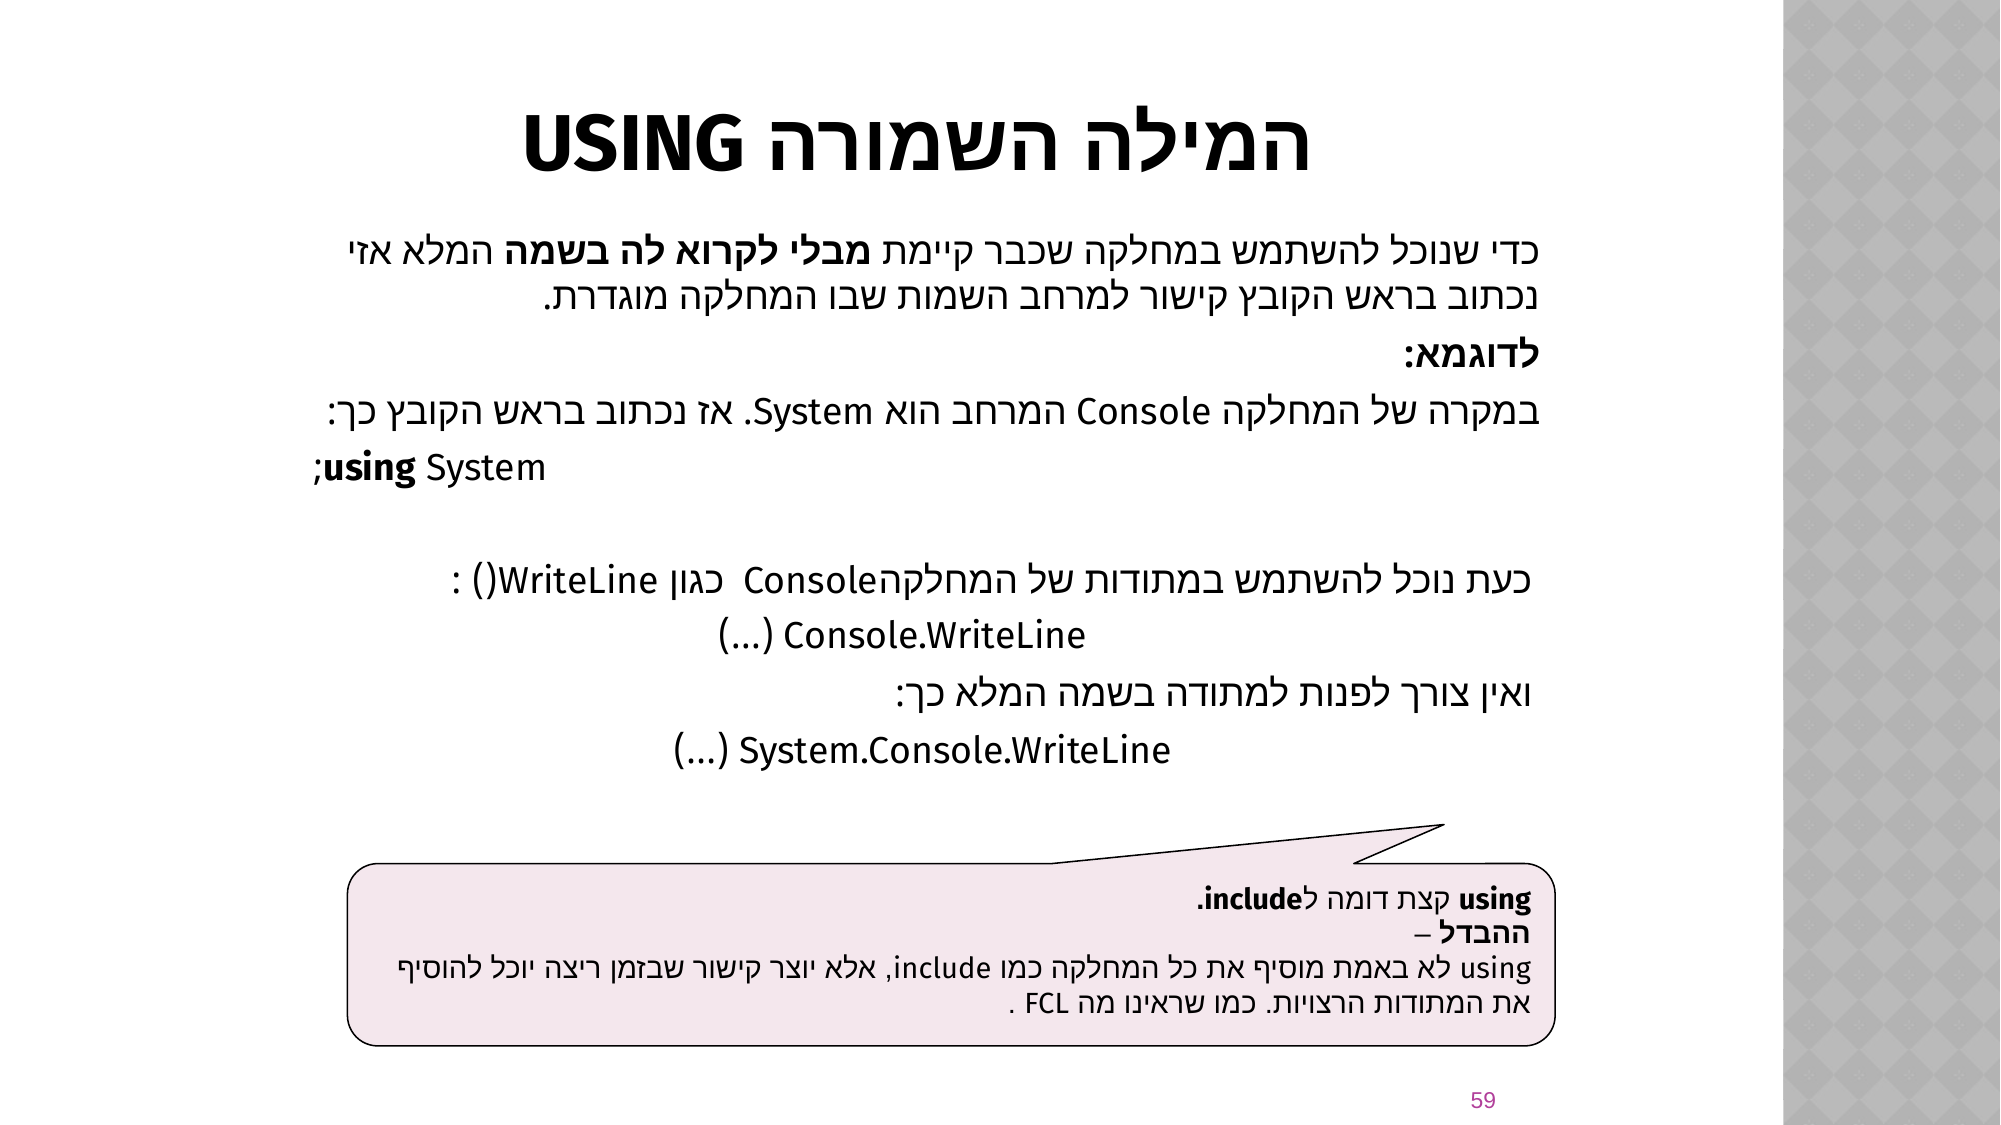

# המילה השמורה Using
כדי שנוכל להשתמש במחלקה שכבר קיימת מבלי לקרוא לה בשמה המלא אזי נכתוב בראש הקובץ קישור למרחב השמות שבו המחלקה מוגדרת.
לדוגמא:
במקרה של המחלקה Console המרחב הוא System. אז נכתוב בראש הקובץ כך:
using System;

כעת נוכל להשתמש במתודות של המחלקהConsole  כגון WriteLine() :
Console.WriteLine (…)
ואין צורך לפנות למתודה בשמה המלא כך:
System.Console.WriteLine (…)
using קצת דומה לinclude.
ההבדל –
using לא באמת מוסיף את כל המחלקה כמו include, אלא יוצר קישור שבזמן ריצה יוכל להוסיף את המתודות הרצויות. כמו שראינו מה FCL .
59